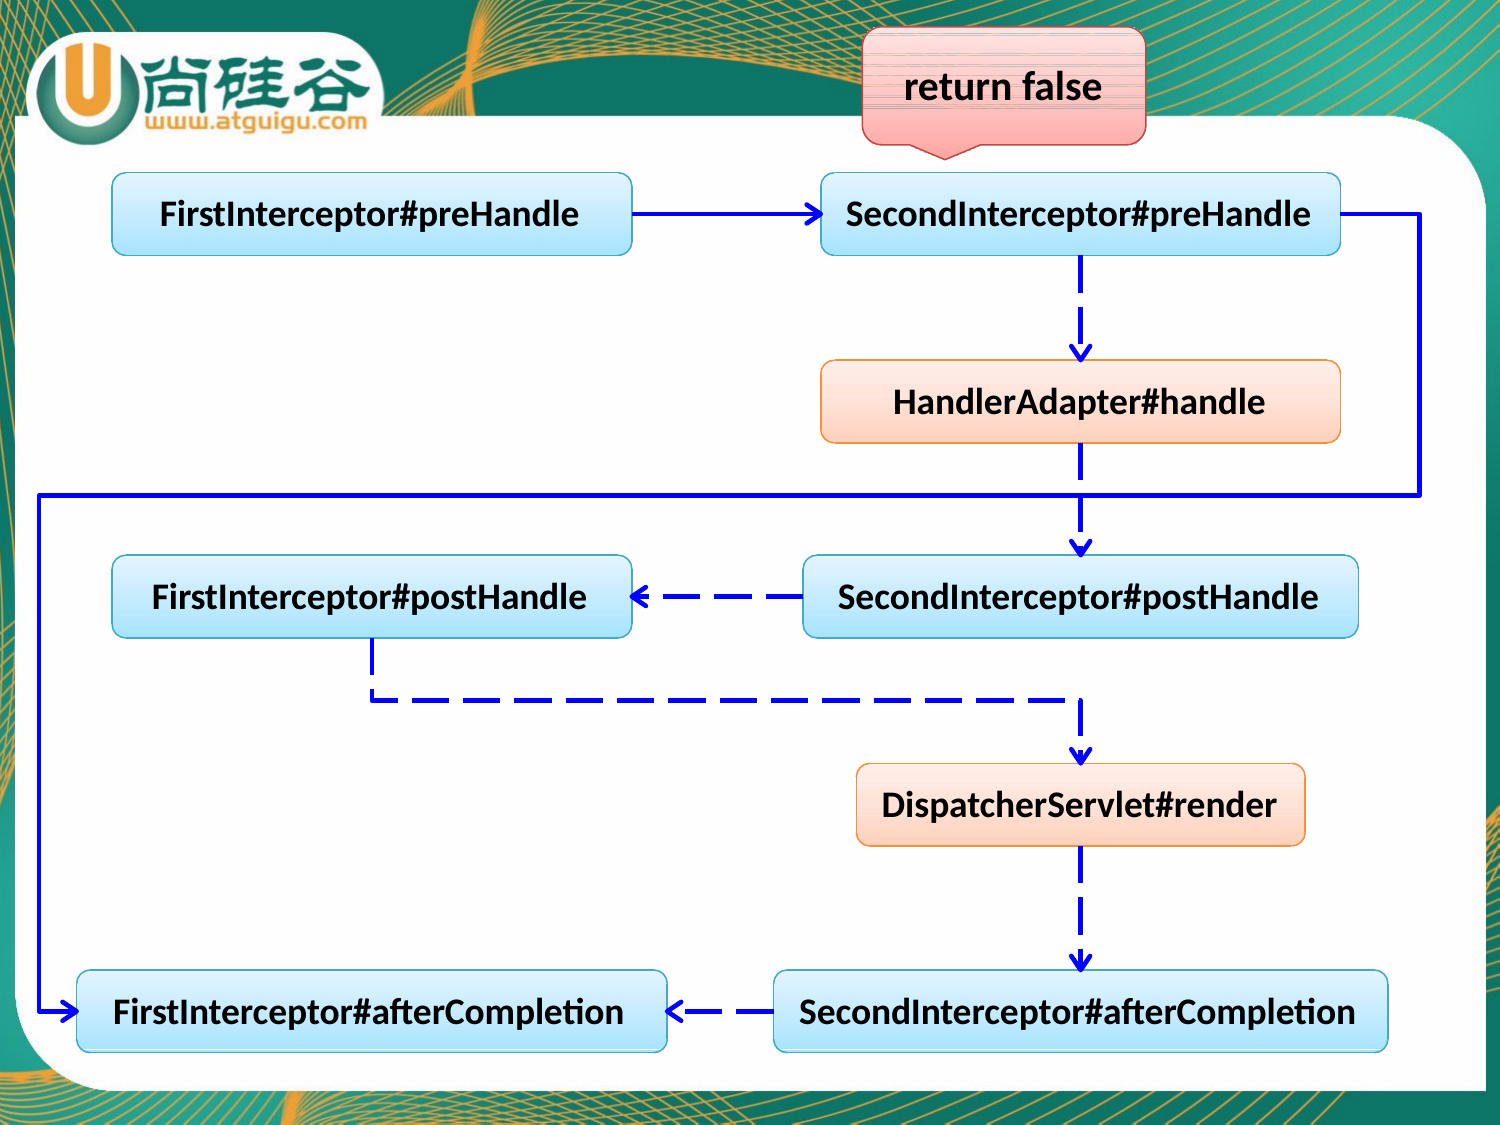

# return false

FirstInterceptor#preHandle
SecondInterceptor#preHandle

HandlerAdapter#handle

FirstInterceptor#postHandle
SecondInterceptor#postHandle

DispatcherServlet#render

FirstInterceptor#afterCompletion
SecondInterceptor#afterCompletion